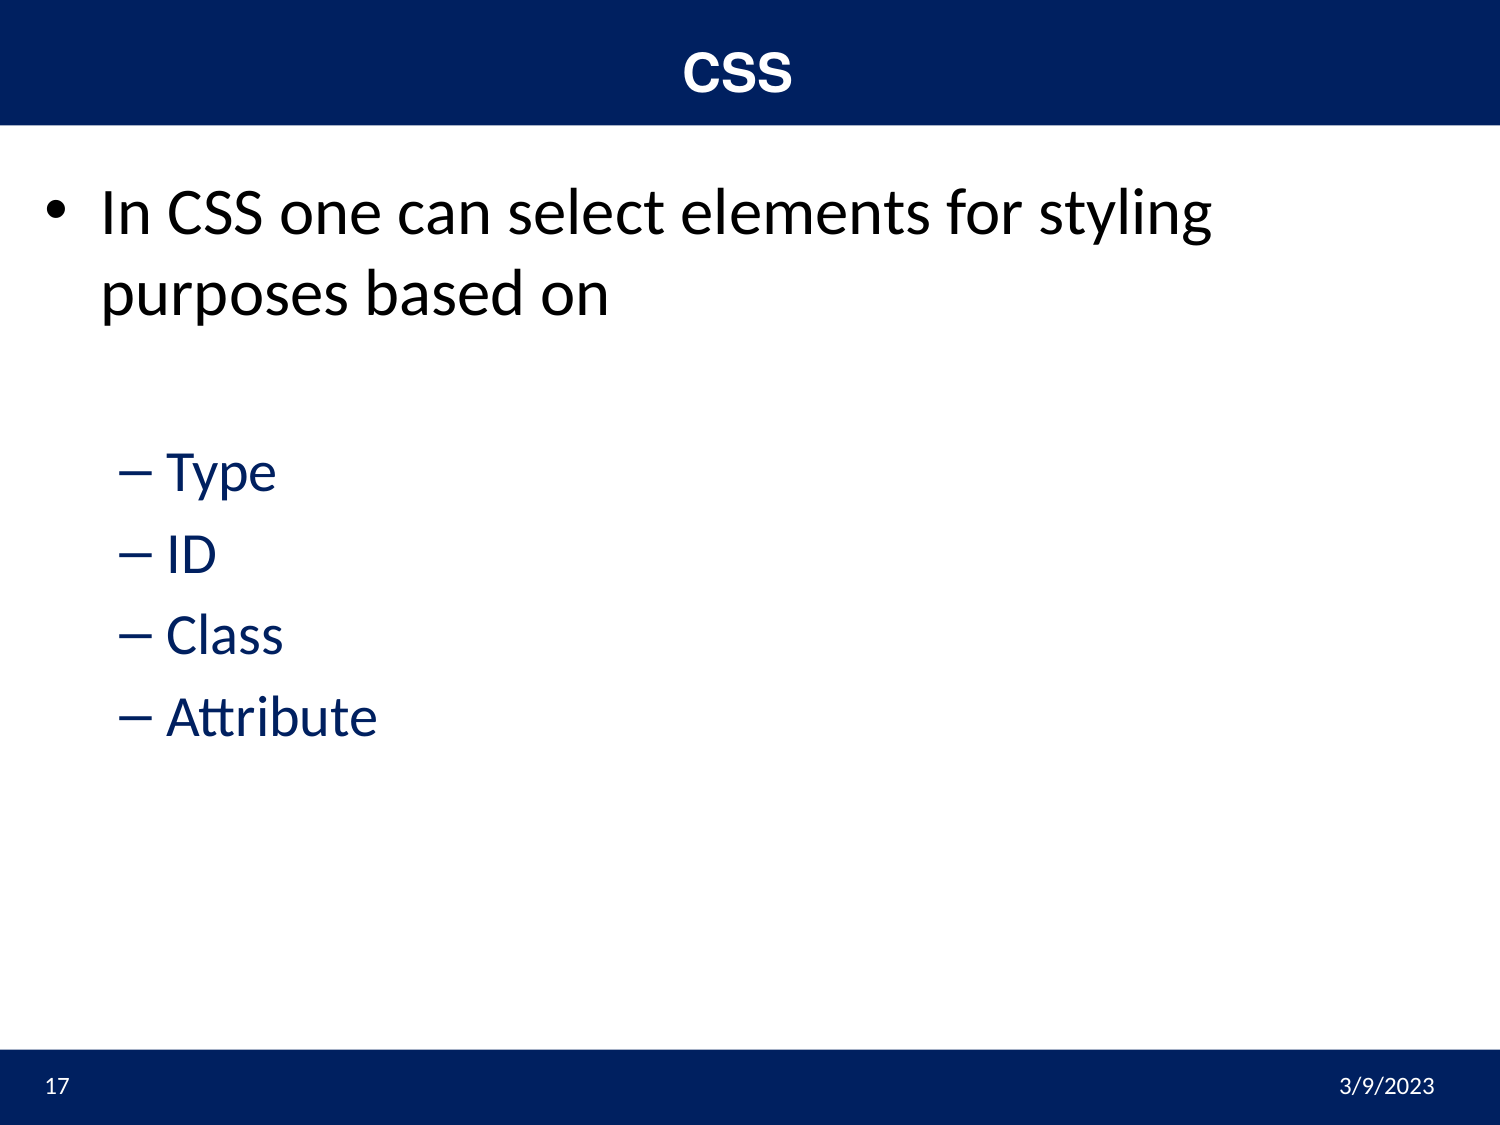

# CSS
In CSS one can select elements for styling purposes based on

Type
ID
Class
Attribute
17
3/9/2023